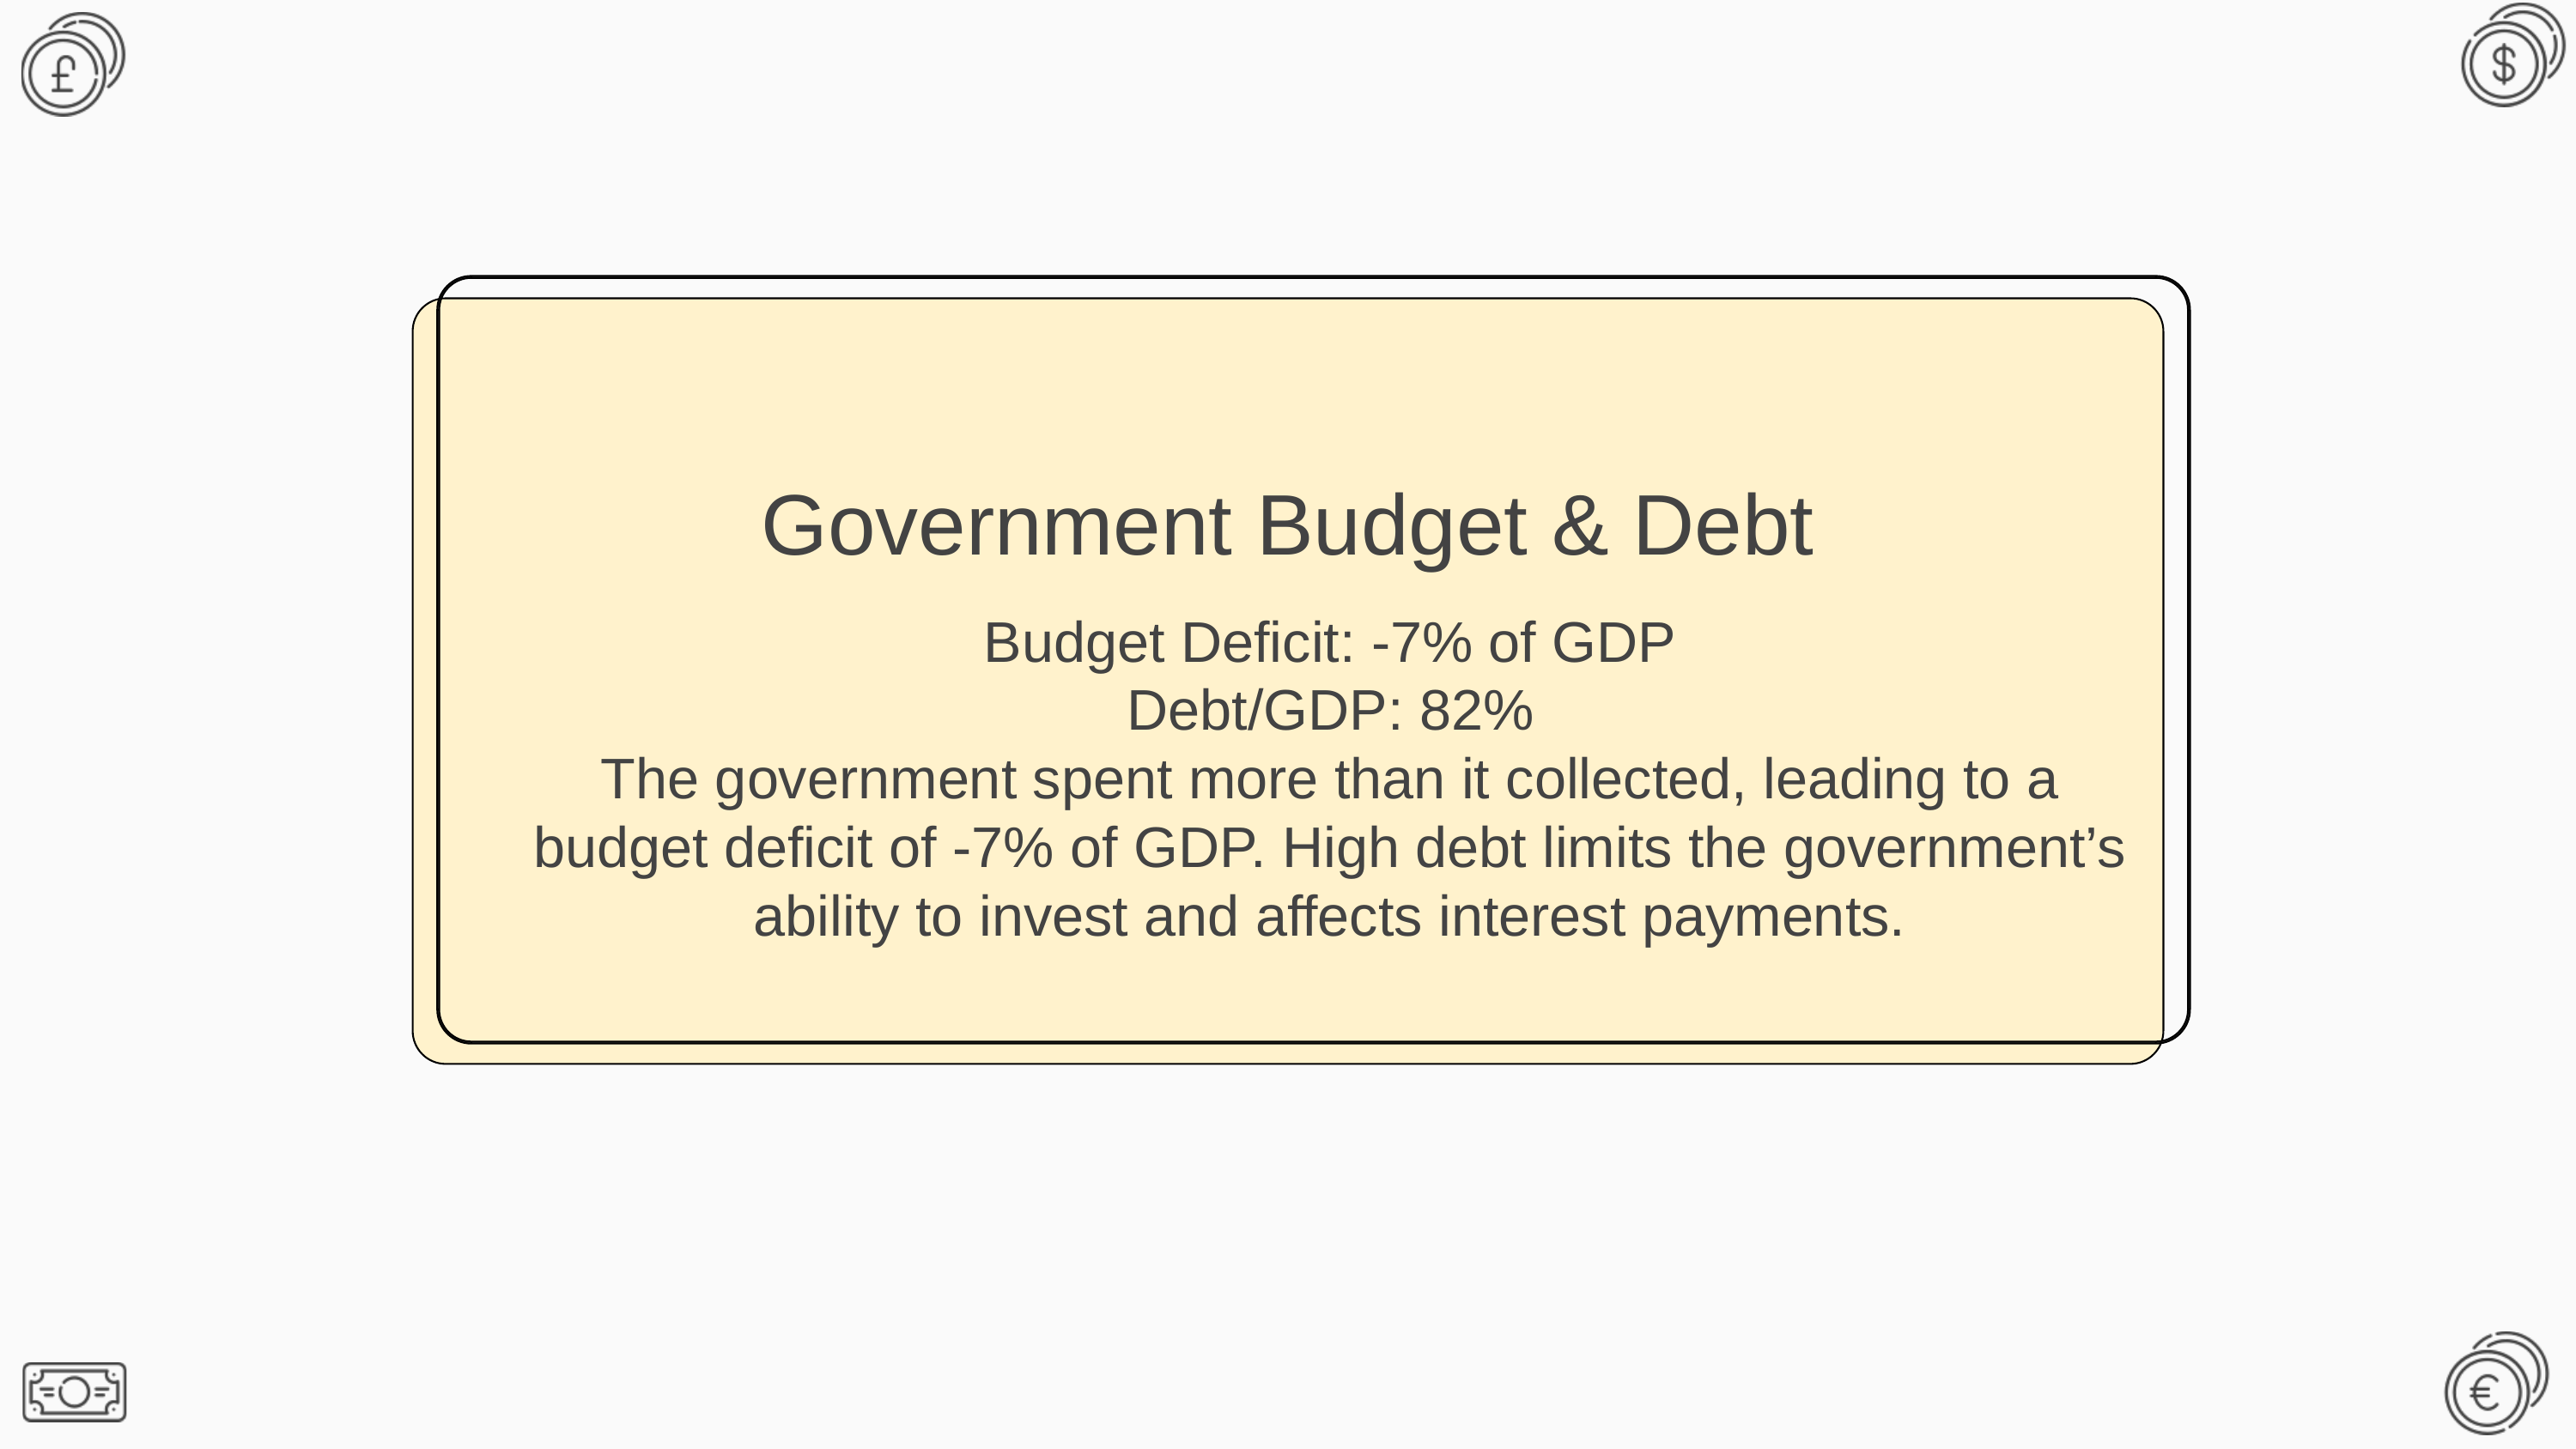

Government Budget & Debt
Budget Deficit: -7% of GDP
Debt/GDP: 82%
The government spent more than it collected, leading to a budget deficit of -7% of GDP. High debt limits the government’s ability to invest and affects interest payments.